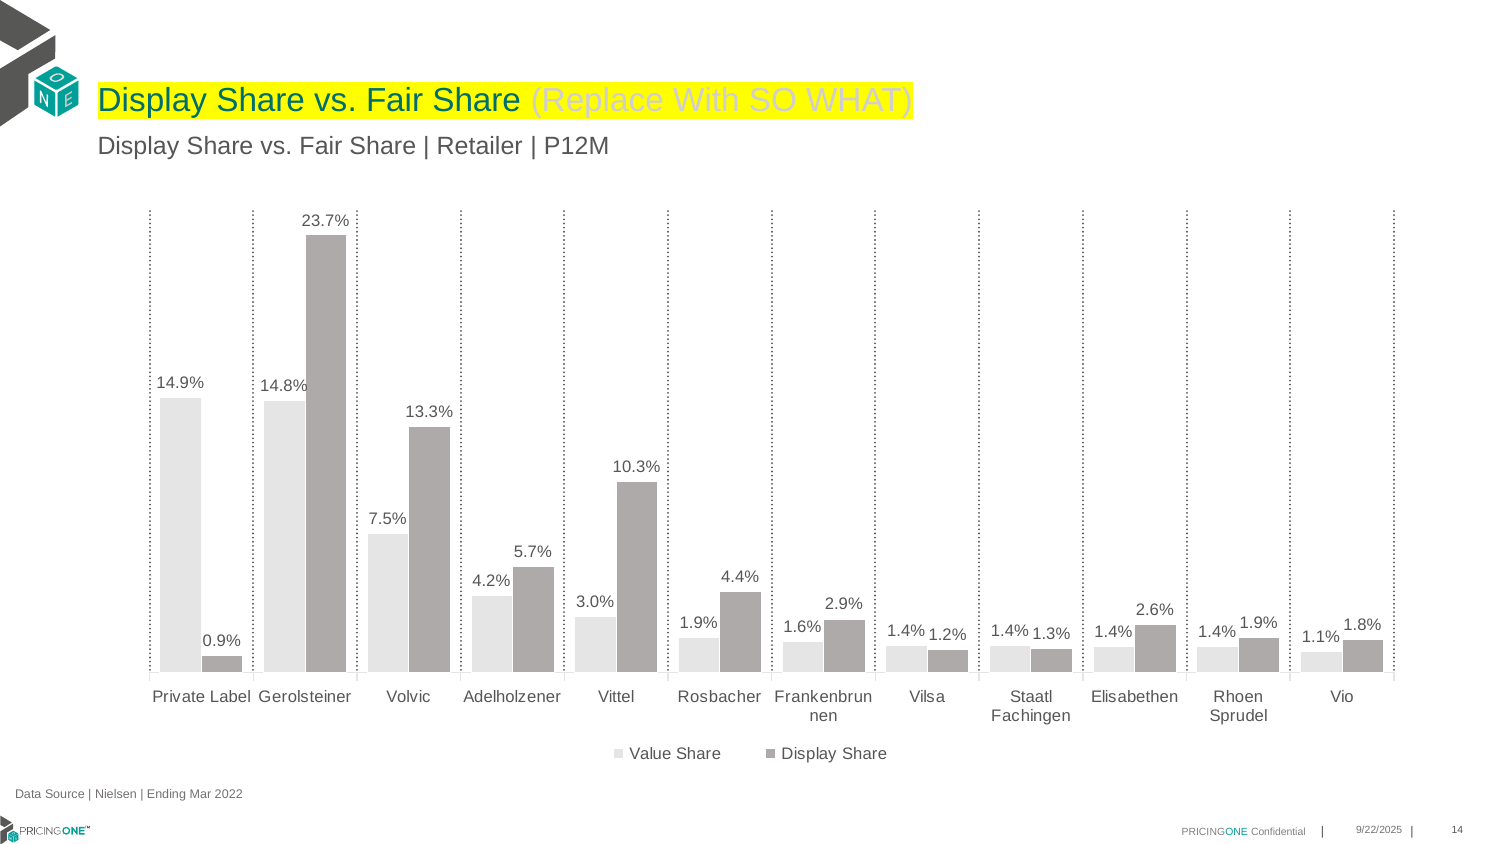

# Display Share vs. Fair Share (Replace With SO WHAT)
Display Share vs. Fair Share | Retailer | P12M

### Chart

| Category | Value Share | Display Share |
|---|---|---|
| Private Label | 0.14887630398893711 | 0.009180043971063421 |
| Gerolsteiner | 0.1475350760250728 | 0.2370275409572378 |
| Volvic | 0.07516944044702999 | 0.13304385637228747 |
| Adelholzener | 0.04174236194045477 | 0.05723717312377612 |
| Vittel | 0.030456510717473014 | 0.10331603365087226 |
| Rosbacher | 0.018965164593235755 | 0.04356300589164539 |
| Frankenbrunnen | 0.016475895117738282 | 0.028912250554856692 |
| Vilsa | 0.014455972273459553 | 0.012316292813085248 |
| Staatl Fachingen | 0.014356859550613872 | 0.01313011026521714 |
| Elisabethen | 0.014154421307888014 | 0.025815096034049897 |
| Rhoen Sprudel | 0.013893394204016671 | 0.01912701990225287 |
| Vio | 0.01143350298583968 | 0.017855771079084613 |
Data Source | Nielsen | Ending Mar 2022

9/22/2025
14